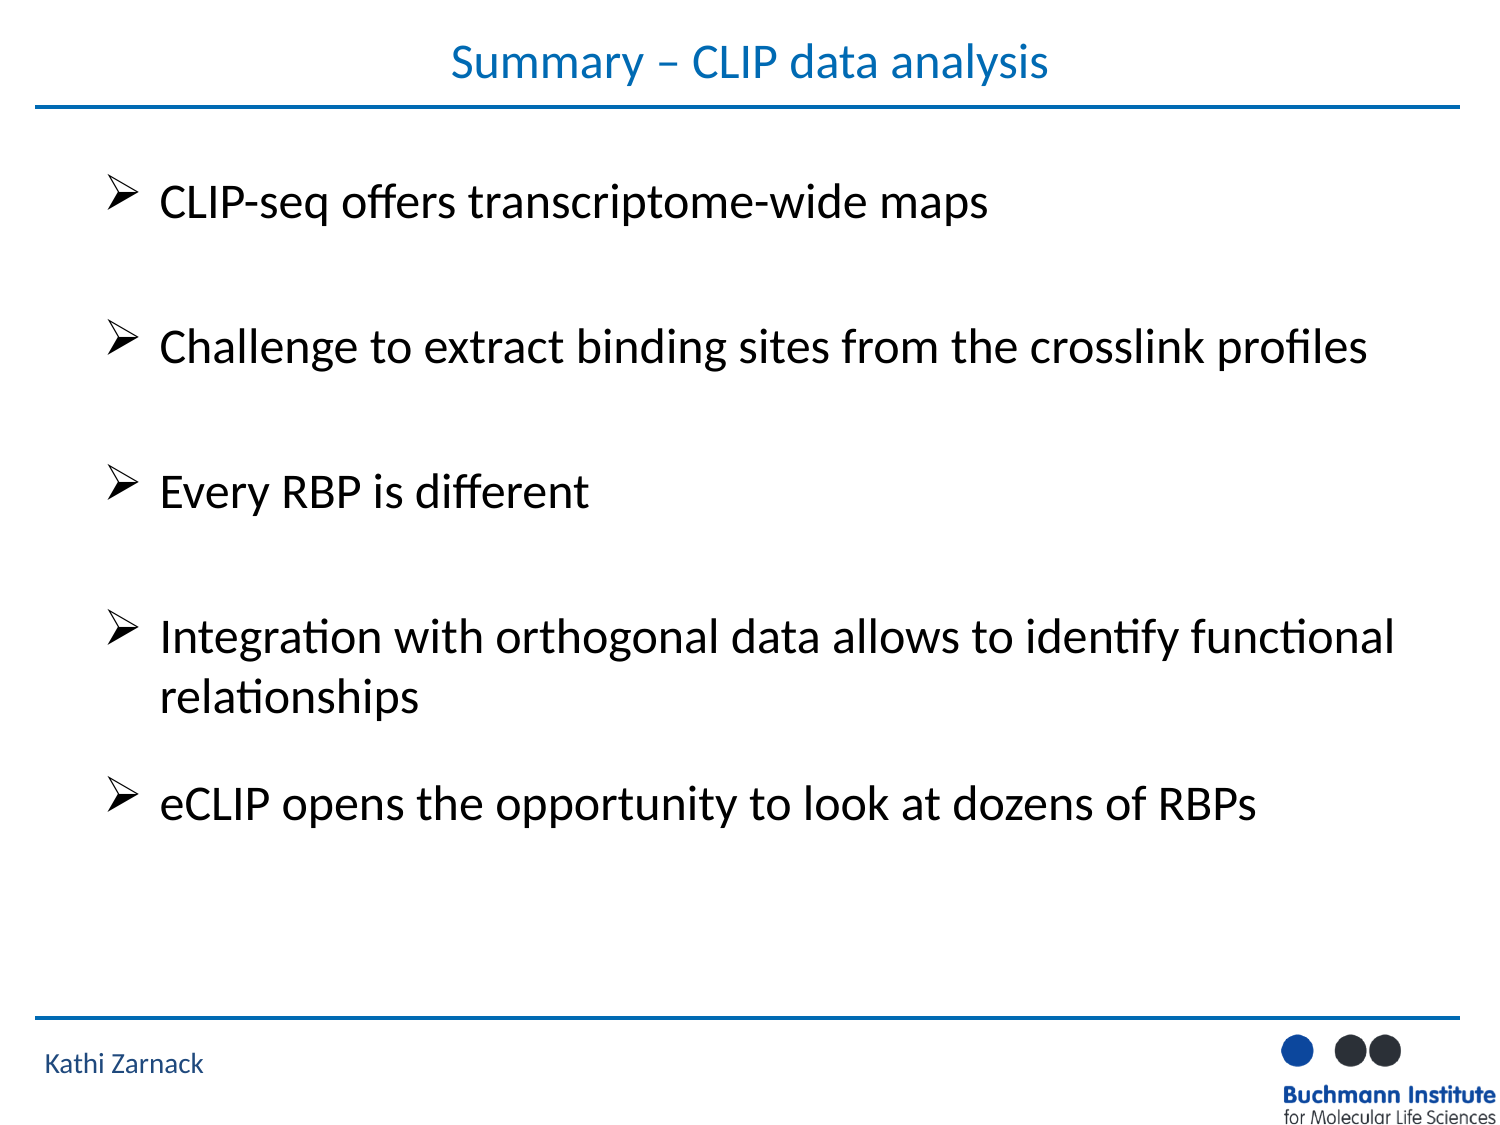

# Summary – CLIP data analysis
CLIP-seq offers transcriptome-wide maps
Challenge to extract binding sites from the crosslink profiles
Every RBP is different
Integration with orthogonal data allows to identify functional relationships
eCLIP opens the opportunity to look at dozens of RBPs